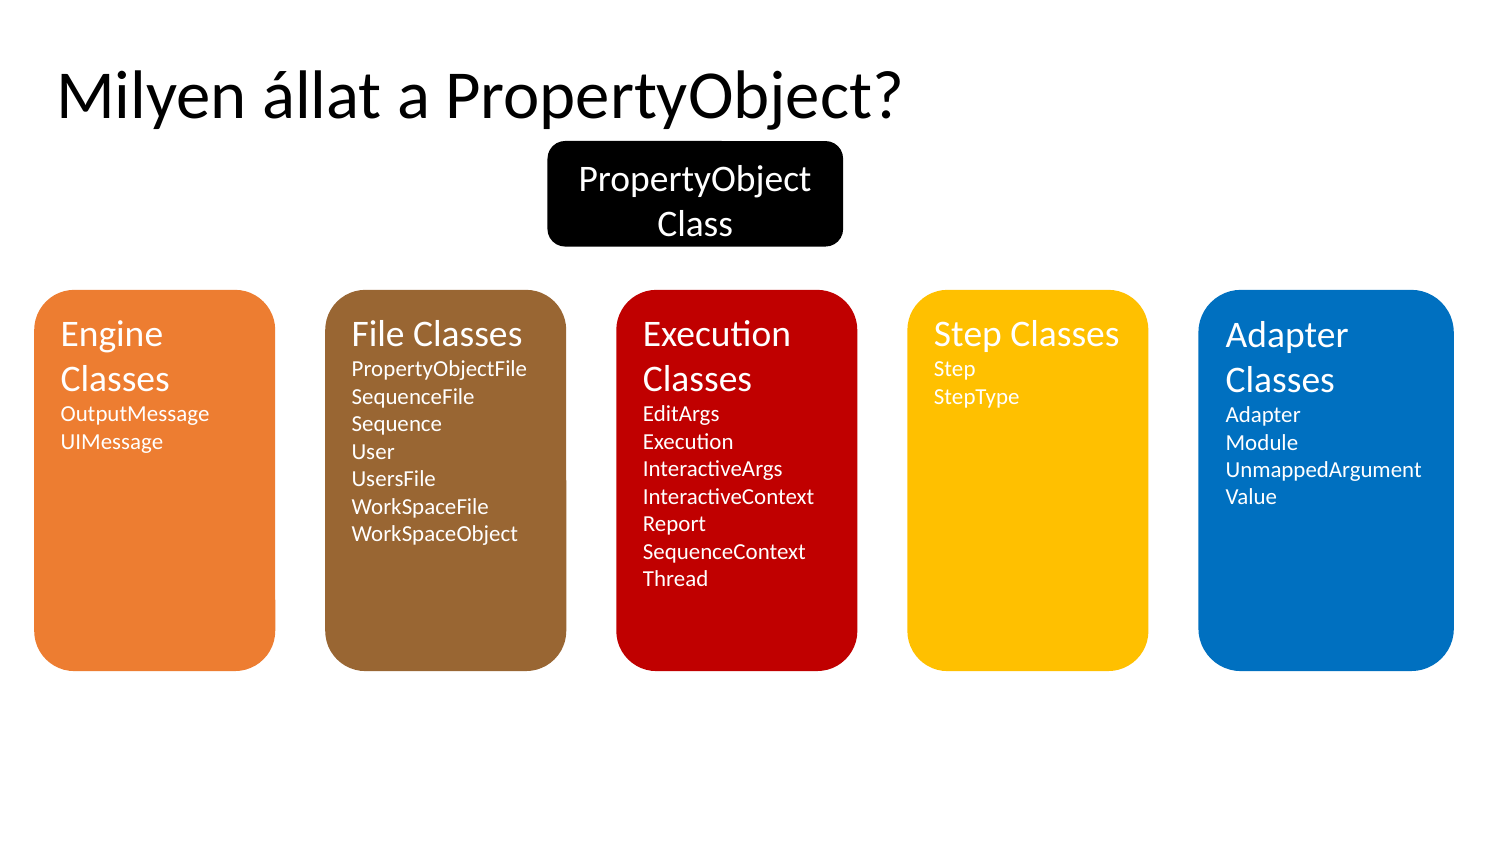

# Milyen állat a PropertyObject?
PropertyObject Class
File Classes
PropertyObjectFile
SequenceFile
Sequence
User
UsersFile
WorkSpaceFile
WorkSpaceObject

Execution Classes
EditArgs
Execution
InteractiveArgs
InteractiveContext
Report
SequenceContext
Thread
Step Classes
Step
StepType
Adapter Classes
Adapter
Module
UnmappedArgumentValue
Engine Classes
OutputMessage
UIMessage